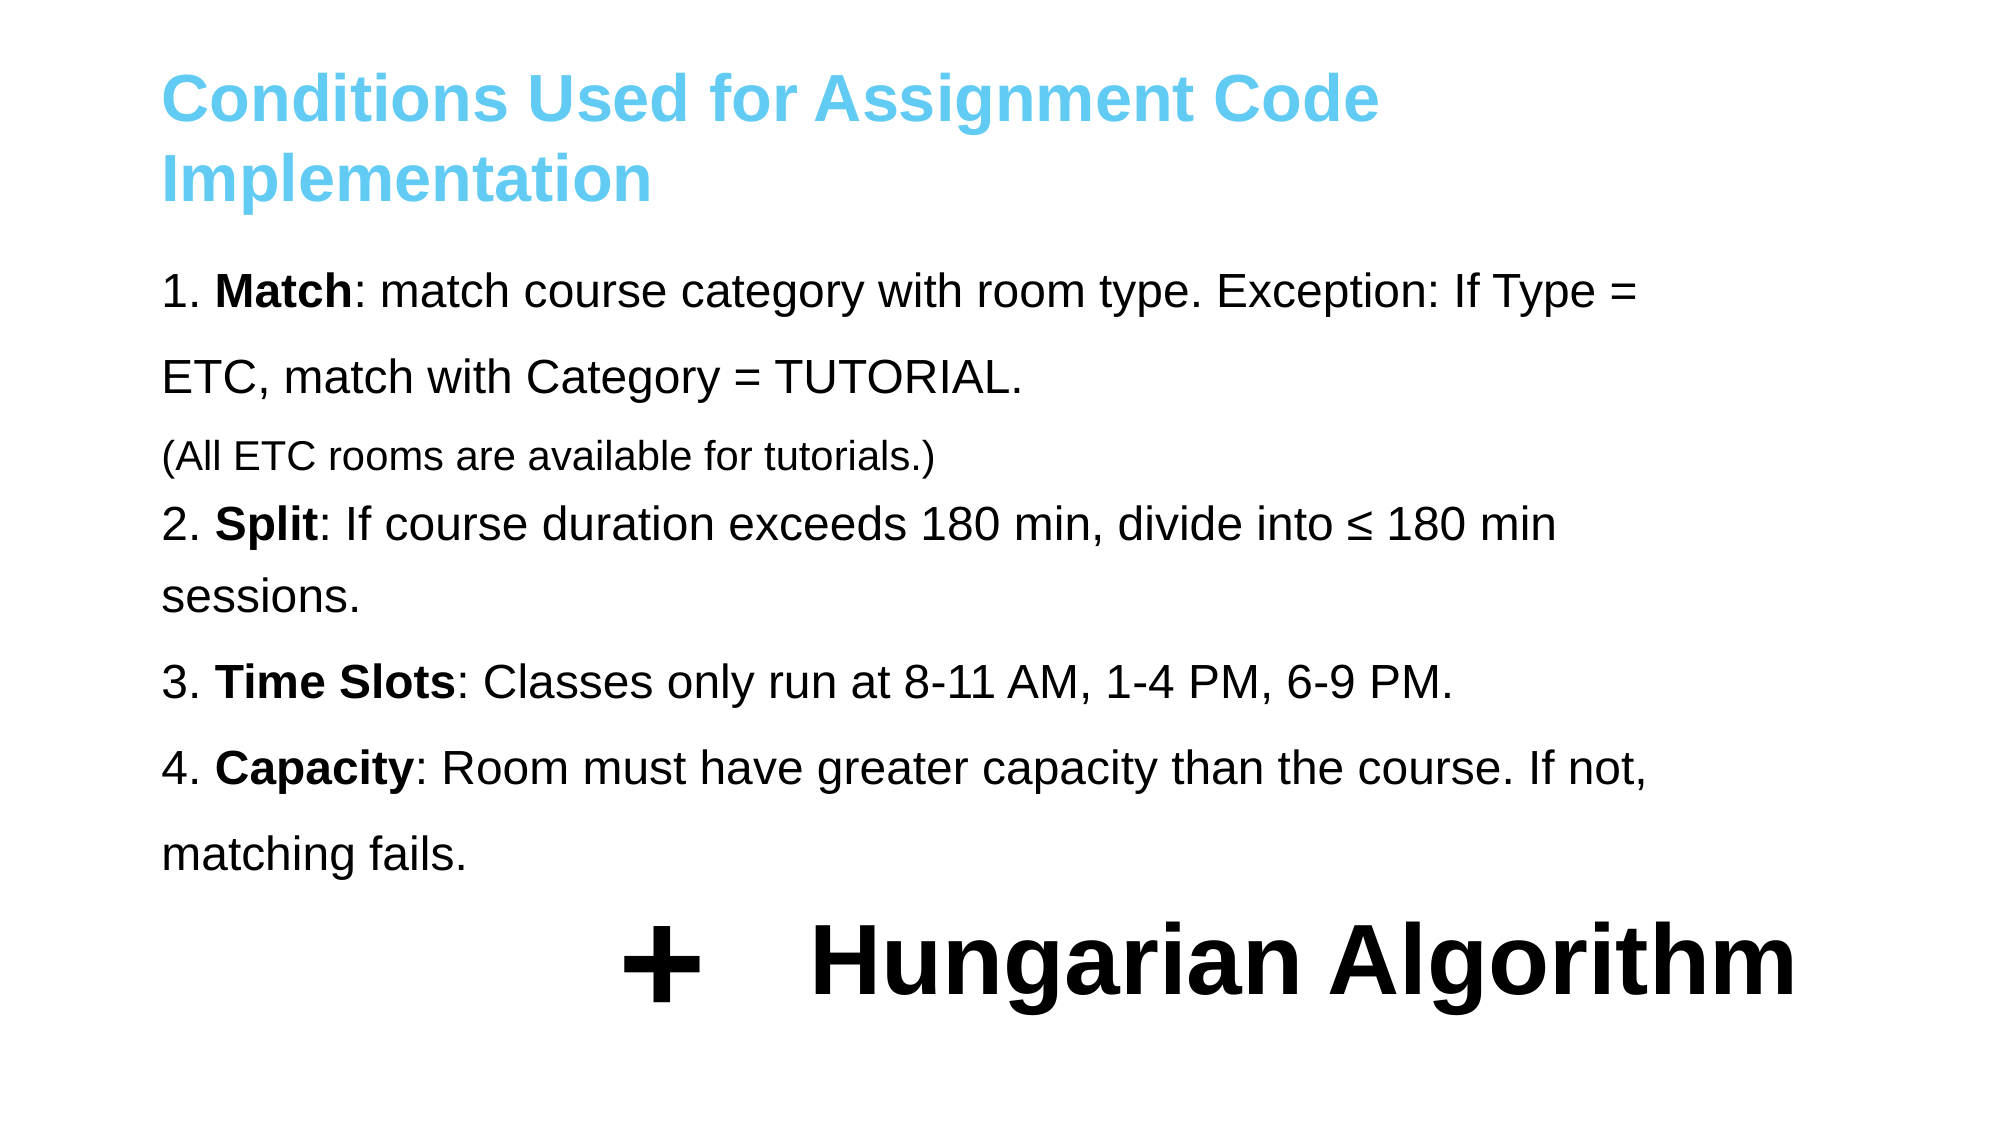

Conditions Used for Assignment Code Implementation
1. Match: match course category with room type. Exception: If Type = ETC, match with Category = TUTORIAL.
(All ETC rooms are available for tutorials.)
2. Split: If course duration exceeds 180 min, divide into ≤ 180 min sessions.
3. Time Slots: Classes only run at 8-11 AM, 1-4 PM, 6-9 PM.
4. Capacity: Room must have greater capacity than the course. If not, matching fails.

+
Hungarian Algorithm